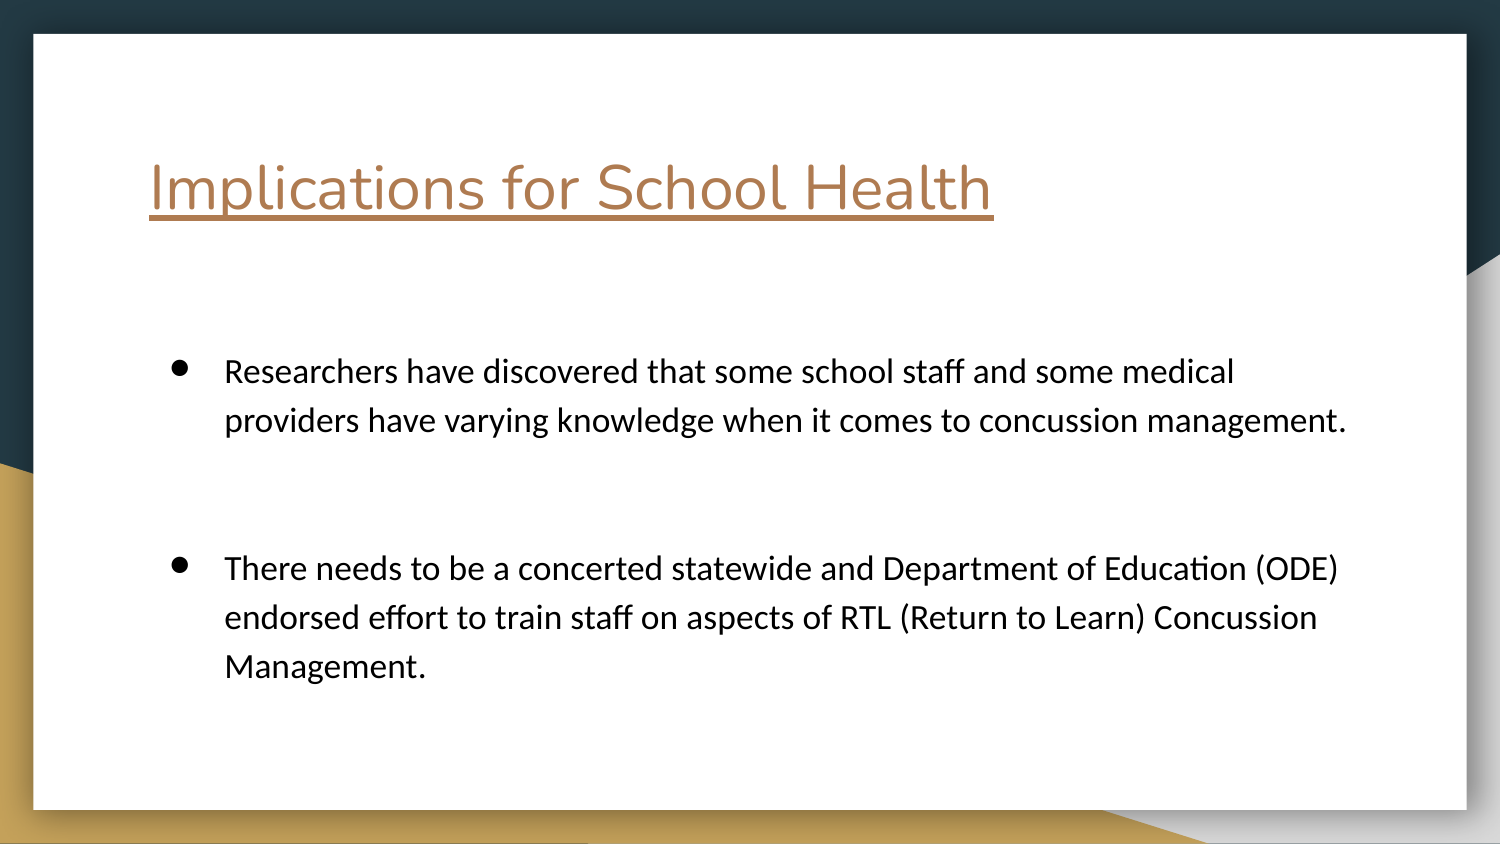

# Implications for School Health
Researchers have discovered that some school staff and some medical providers have varying knowledge when it comes to concussion management.

There needs to be a concerted statewide and Department of Education (ODE) endorsed effort to train staff on aspects of RTL (Return to Learn) Concussion Management.